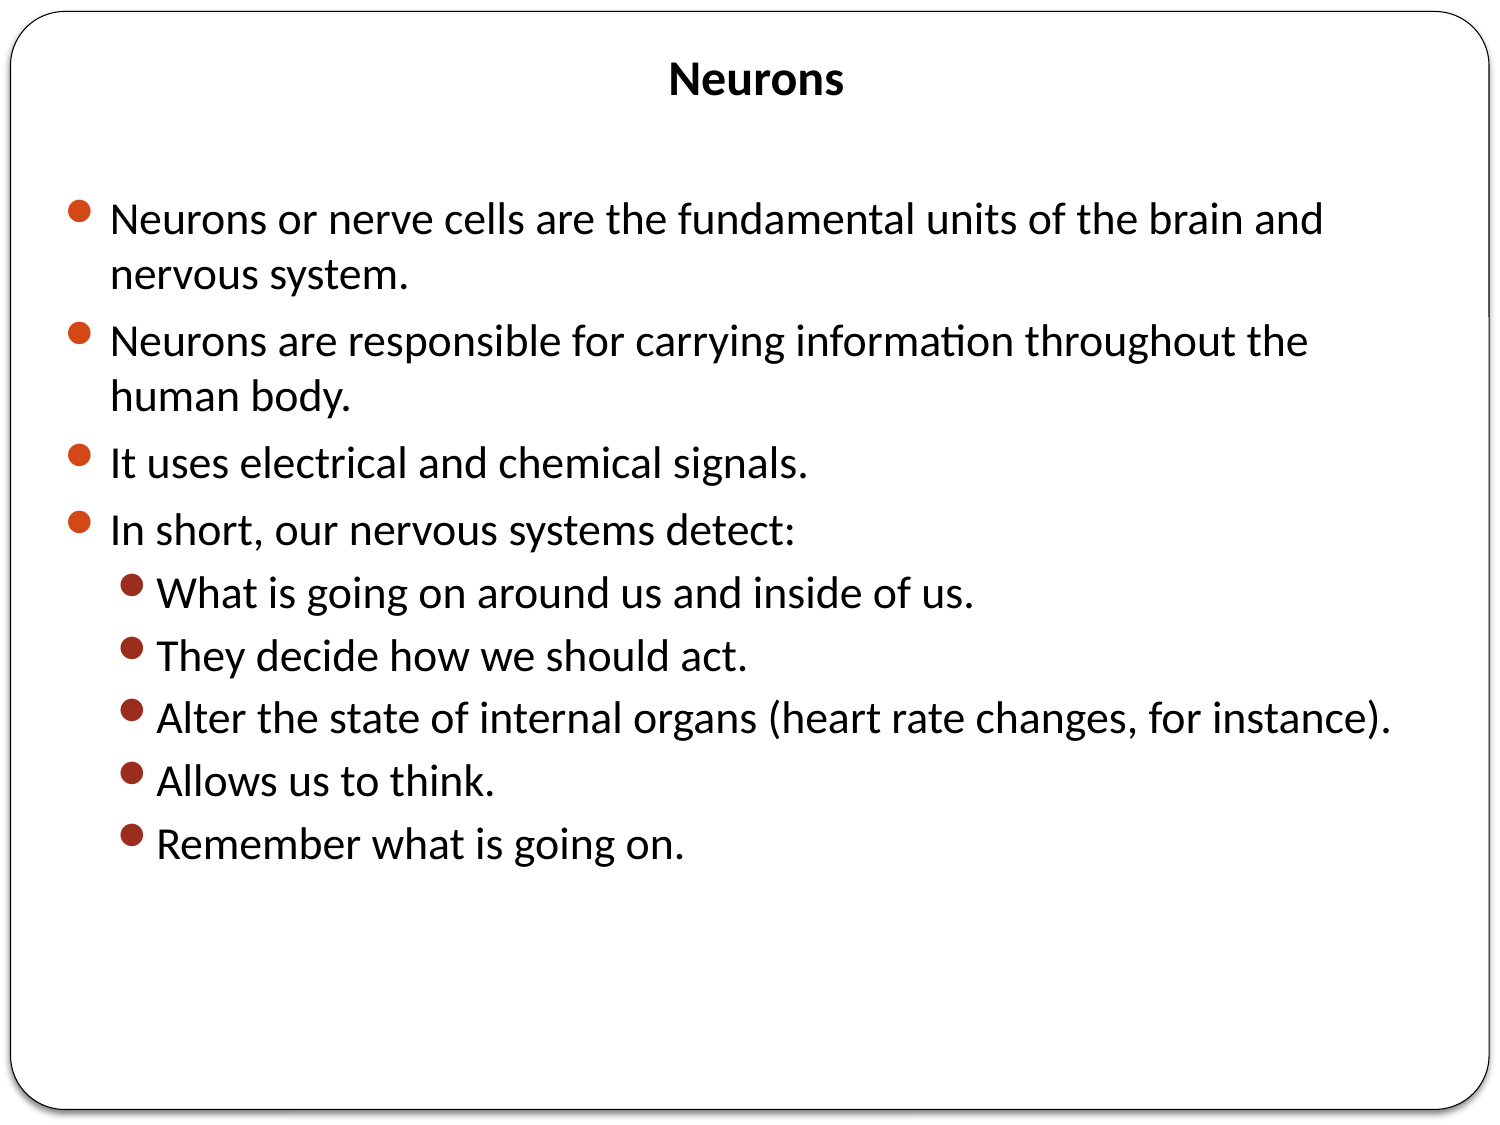

Neurons

Neurons or nerve cells are the fundamental units of the brain and nervous system.
Neurons are responsible for carrying information throughout the human body.
It uses electrical and chemical signals.
In short, our nervous systems detect:
What is going on around us and inside of us.
They decide how we should act.
Alter the state of internal organs (heart rate changes, for instance).
Allows us to think.
Remember what is going on.